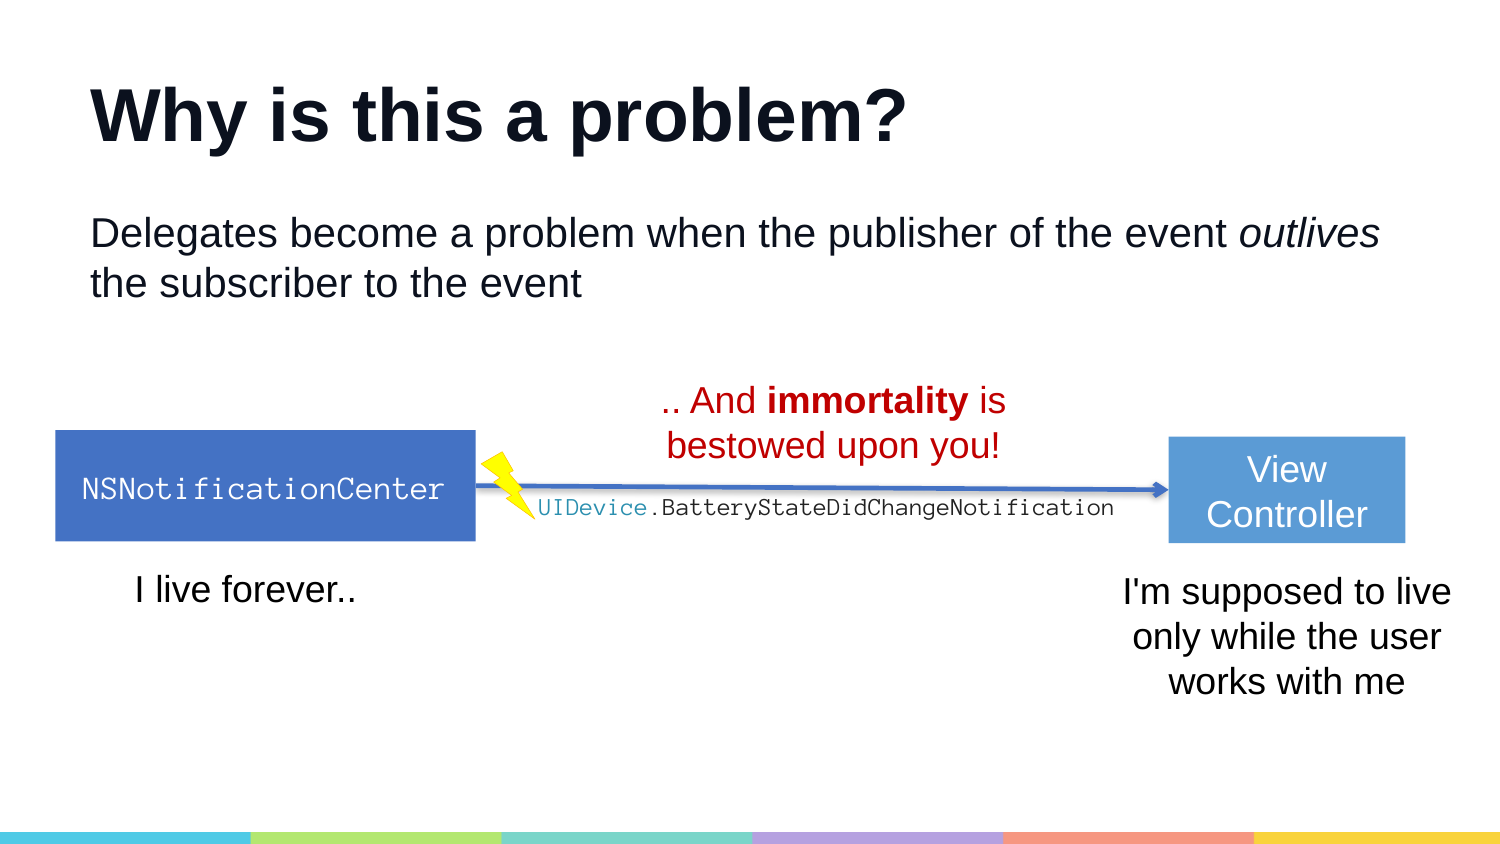

# Why is this a problem?
Delegates become a problem when the publisher of the event outlives the subscriber to the event
.. And immortality is bestowed upon you!
NSNotificationCenter
I live forever..
View
Controller
I'm supposed to live only while the user works with me

UIDevice.BatteryStateDidChangeNotification